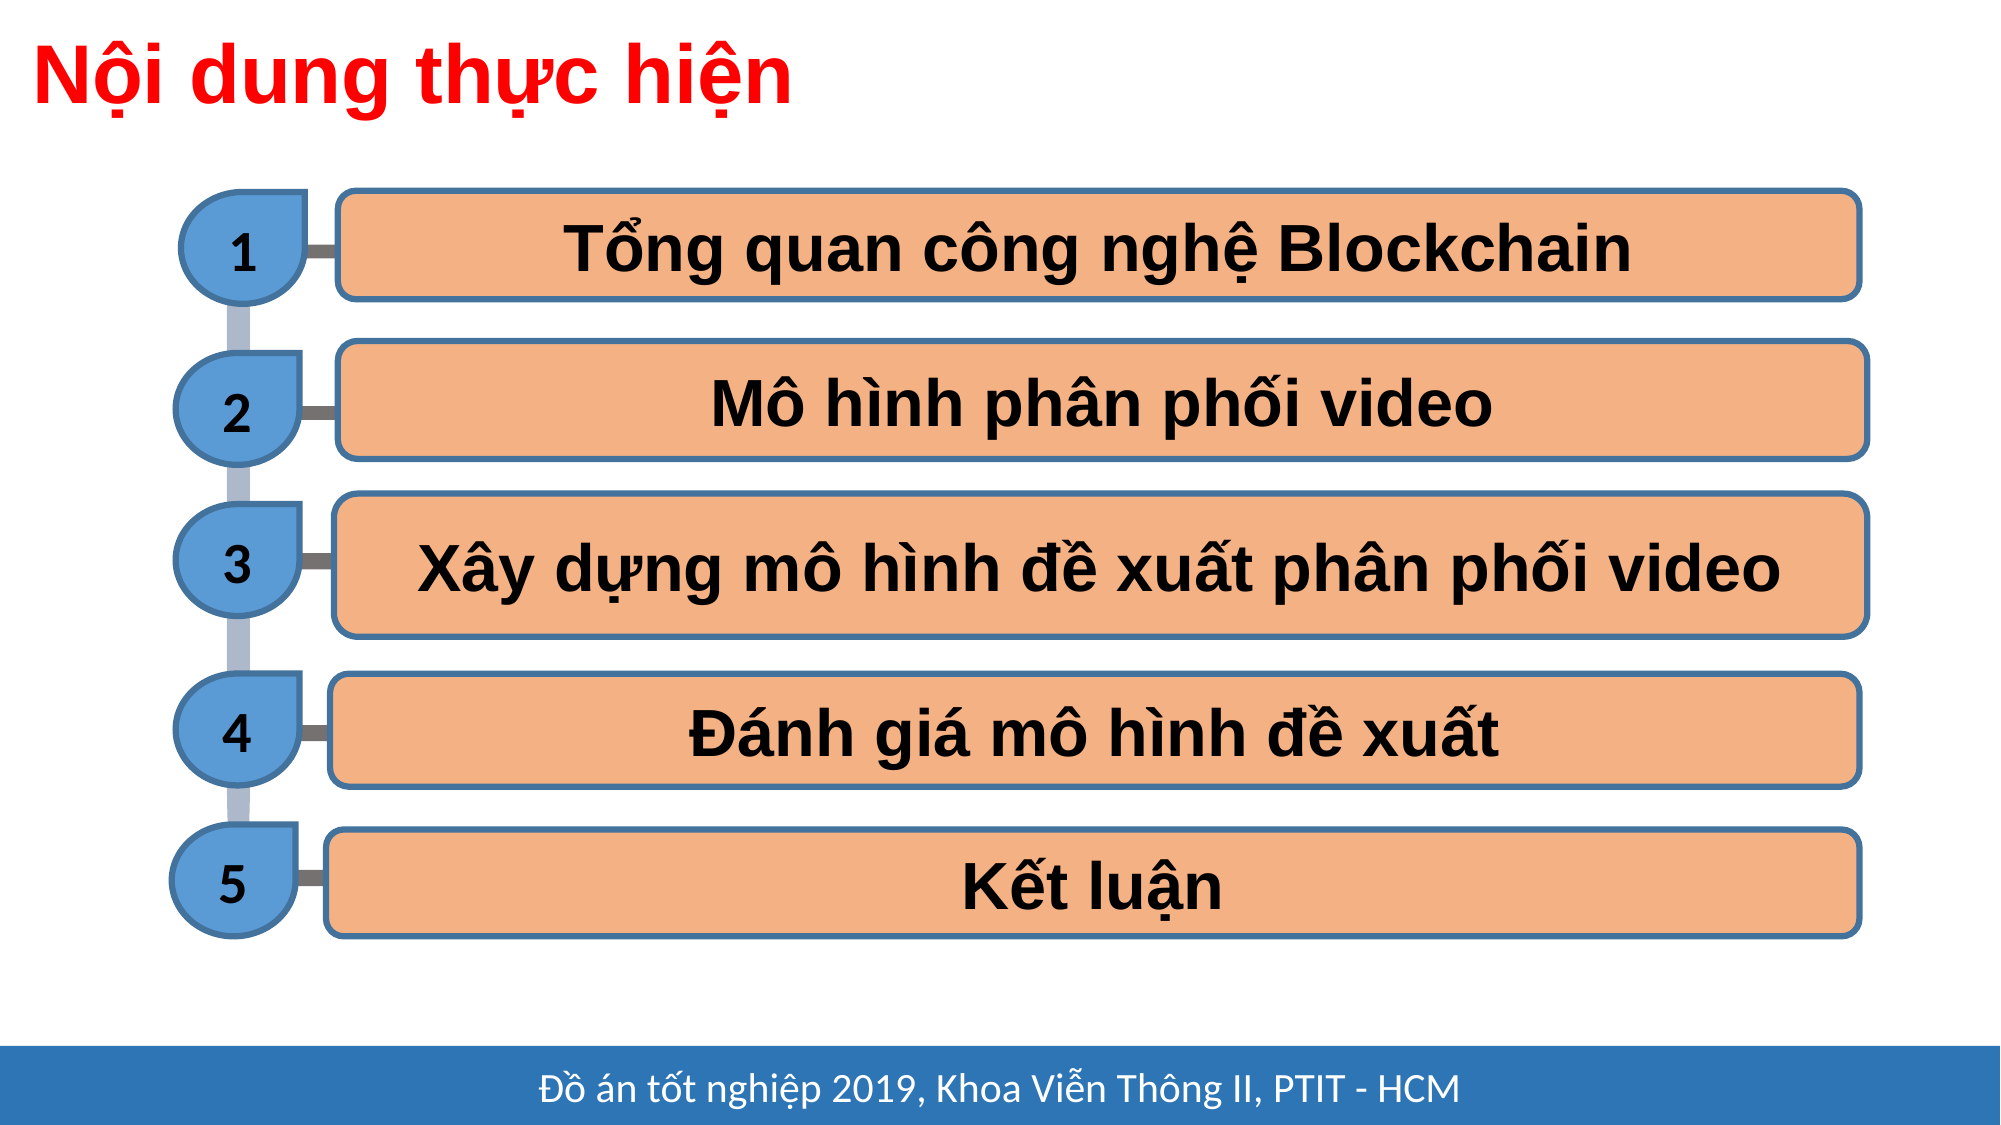

Nội dung thực hiện
Tổng quan công nghệ Blockchain
1

Mô hình phân phối video
2

Xây dựng mô hình đề xuất phân phối video
3

4
Đánh giá mô hình đề xuất

5
Kết luận

Đồ án tốt nghiệp 2019, Khoa Viễn Thông II, PTIT - HCM